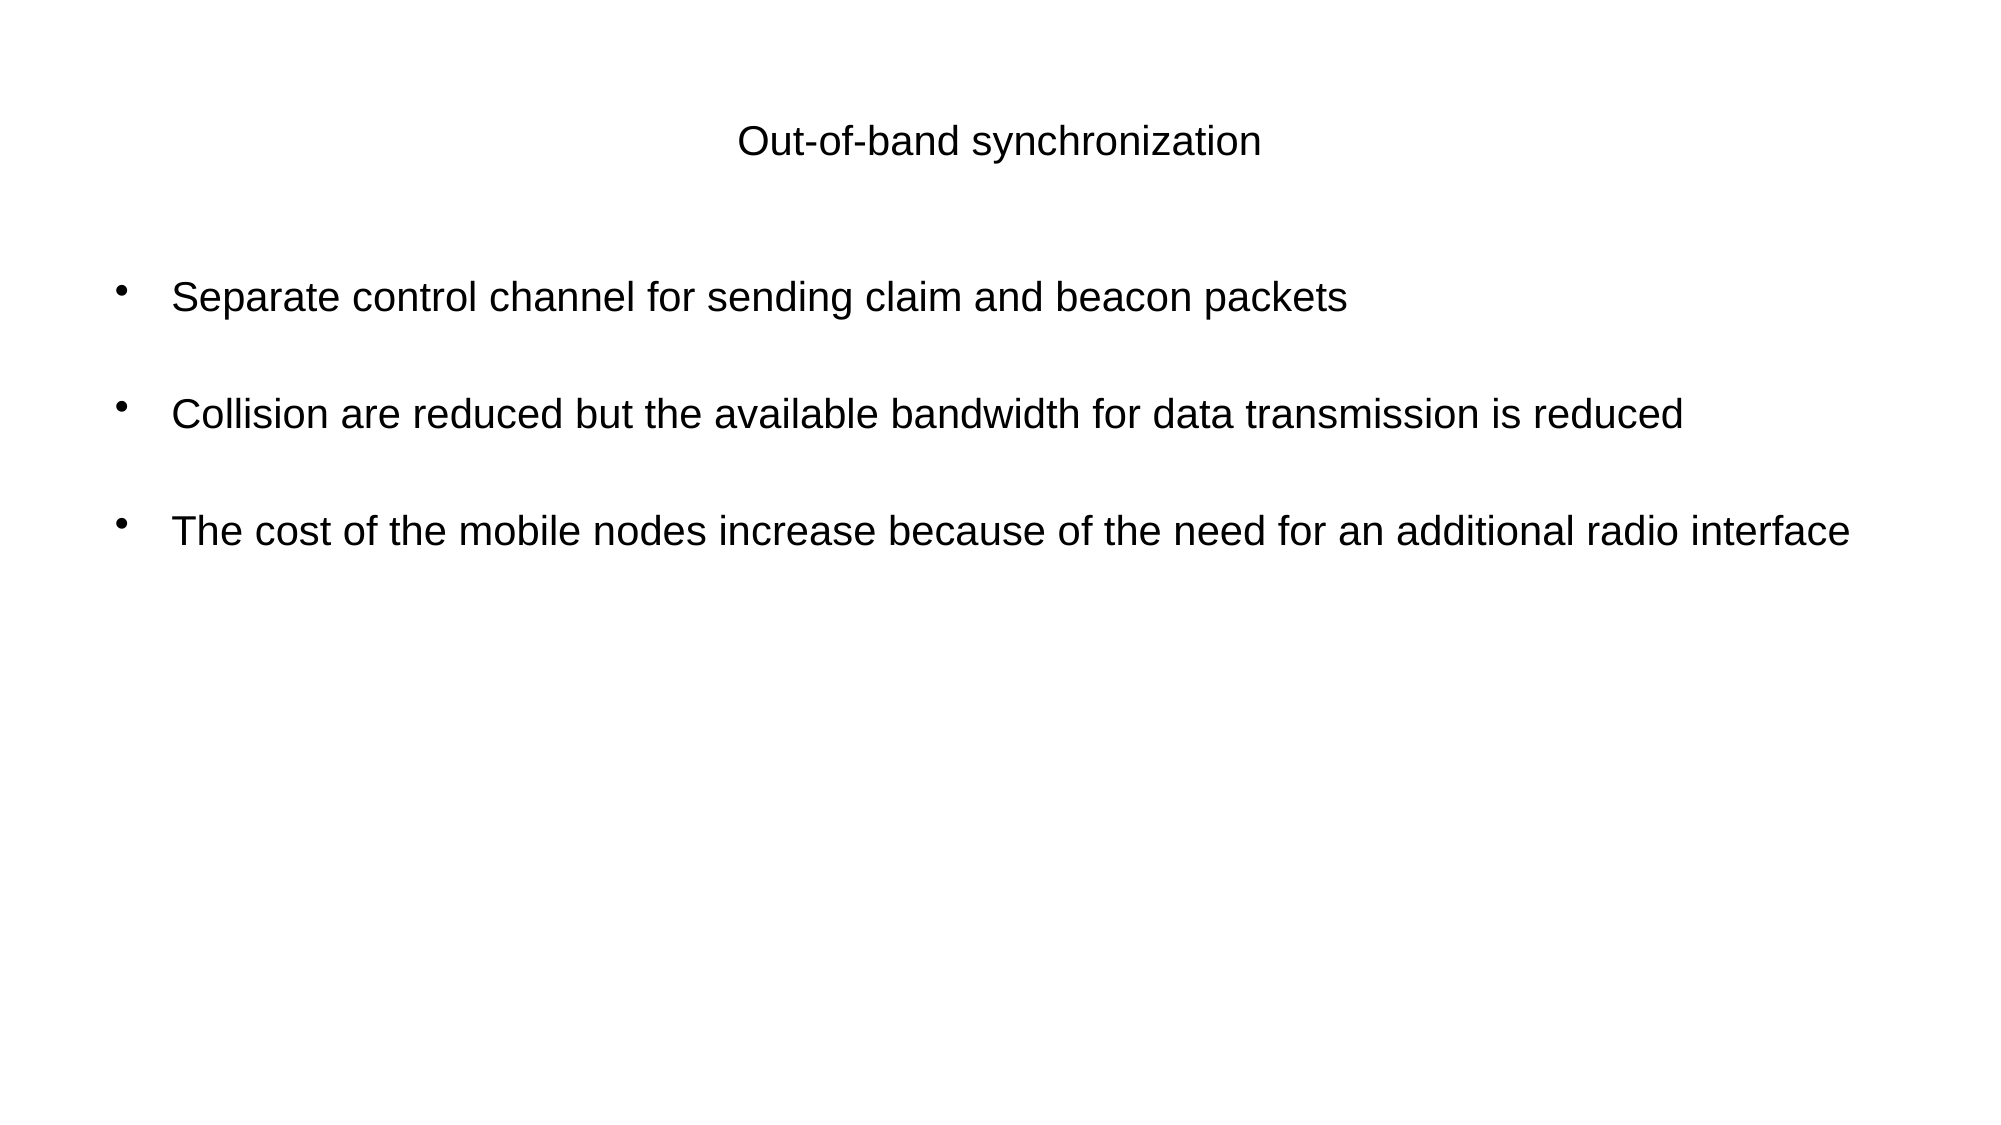

# Out-of-band synchronization
Separate control channel for sending claim and beacon packets

Collision are reduced but the available bandwidth for data transmission is reduced

The cost of the mobile nodes increase because of the need for an additional radio interface